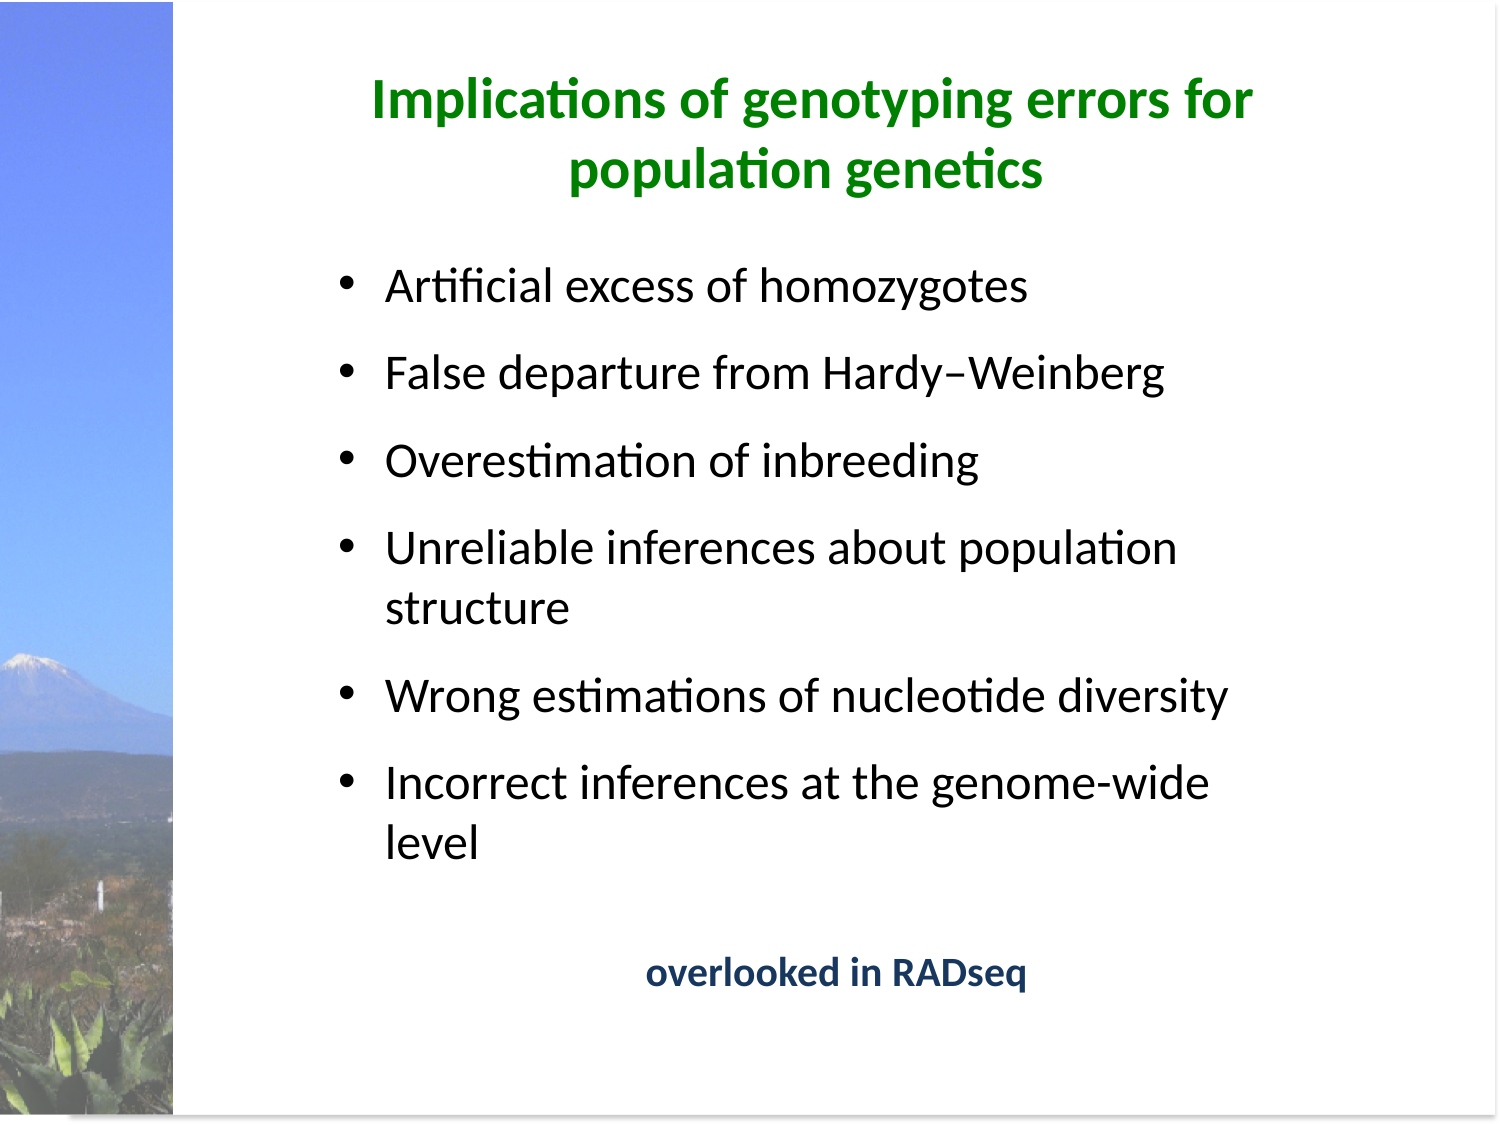

Implications of genotyping errors for population genetics
Artificial excess of homozygotes

False departure from Hardy–Weinberg

Overestimation of inbreeding

Unreliable inferences about population structure

Wrong estimations of nucleotide diversity

Incorrect inferences at the genome-wide level

mitigated and accounted for if error rates are
quantified and reported
overlooked in RADseq